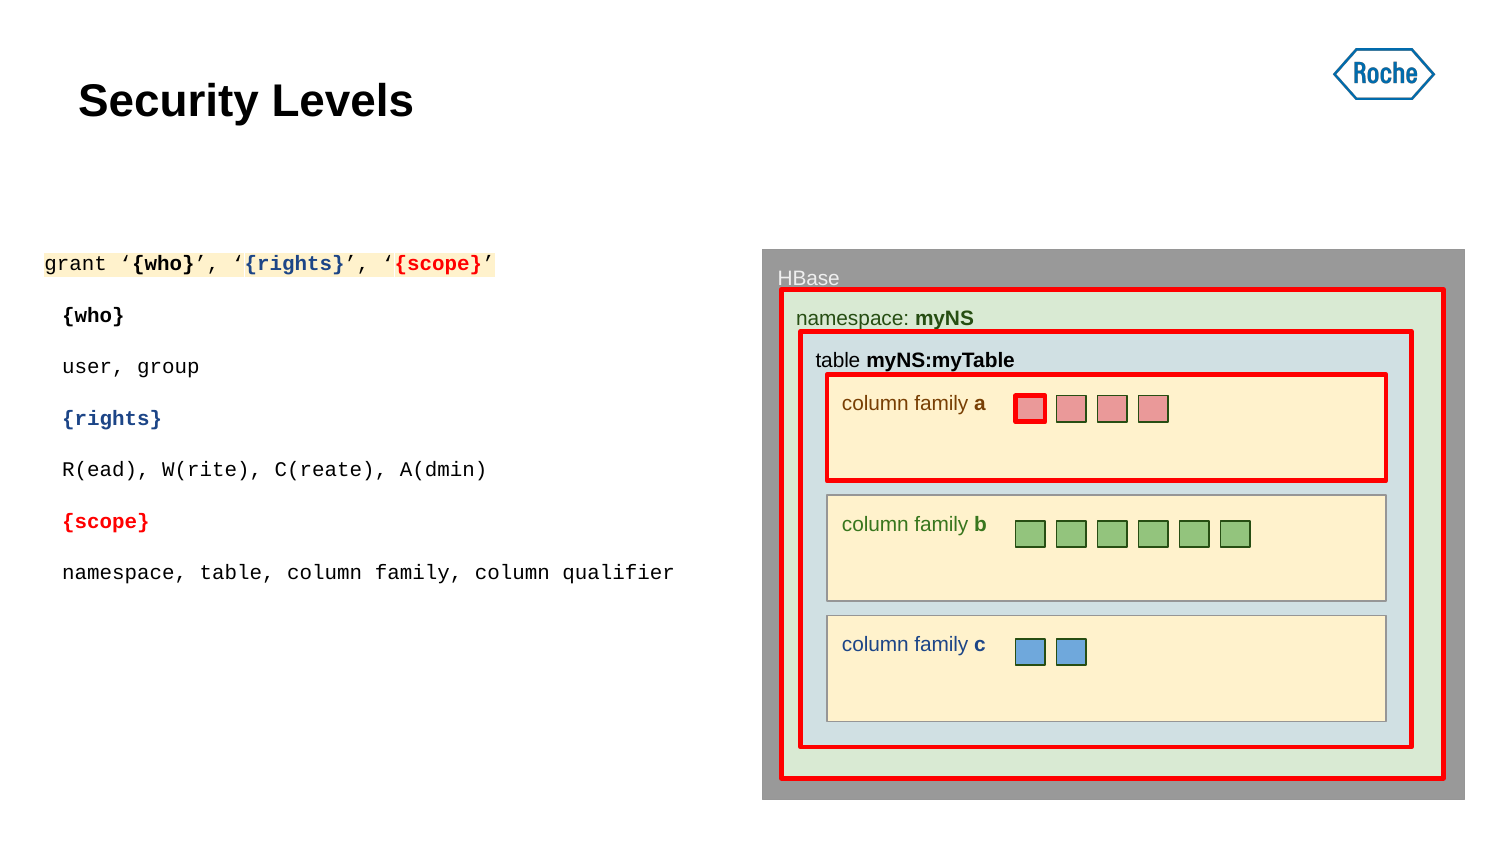

# Security Levels
grant ‘{who}’, ‘{rights}’, ‘{scope}’
{who}
user, group
{rights}
R(ead), W(rite), C(reate), A(dmin)
{scope}
namespace, table, column family, column qualifier
HBase
namespace: myNS
table myNS:myTable
column family a

column family b

column family c